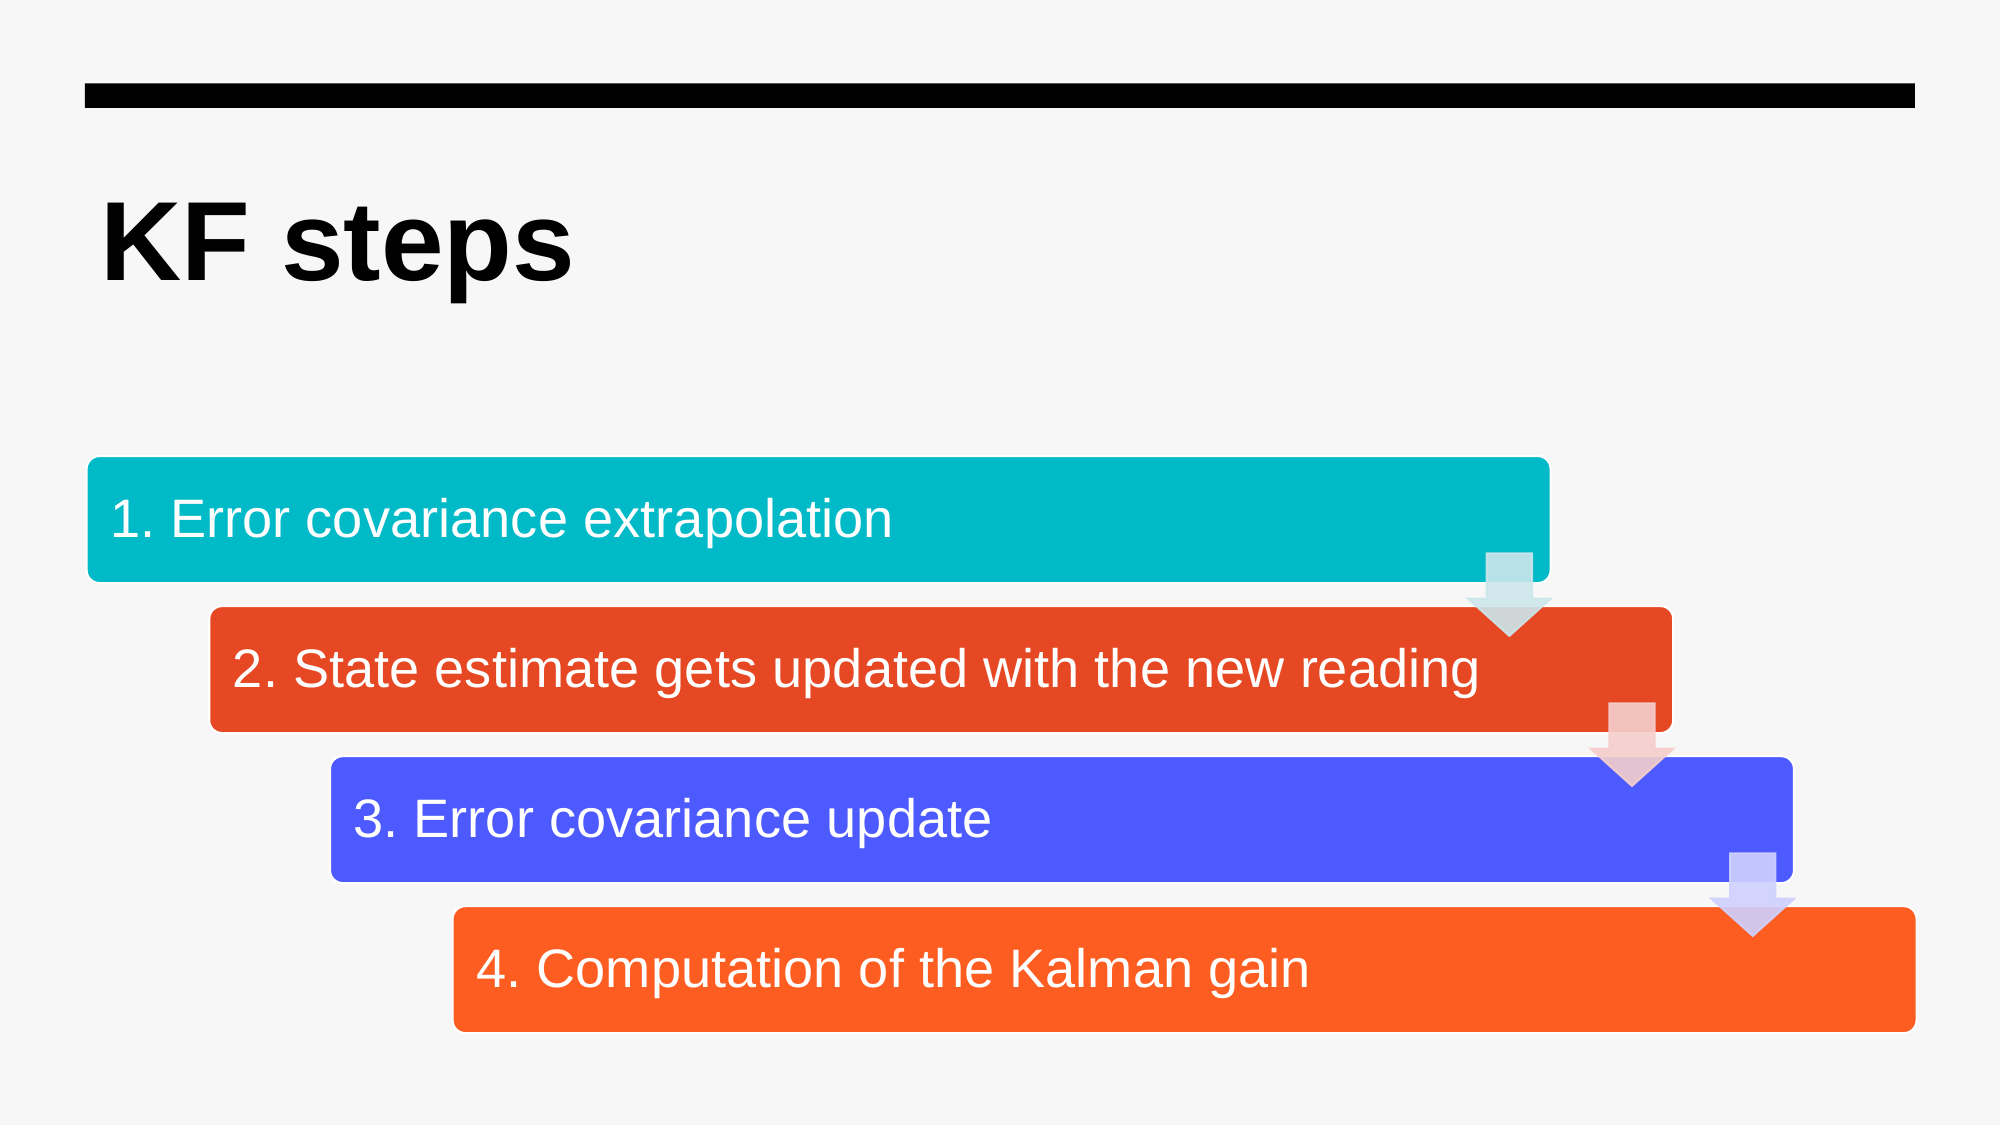

# KF steps
1. Error covariance extrapolation
2. State estimate gets updated with the new reading
3. Error covariance update
4. Computation of the Kalman gain

10